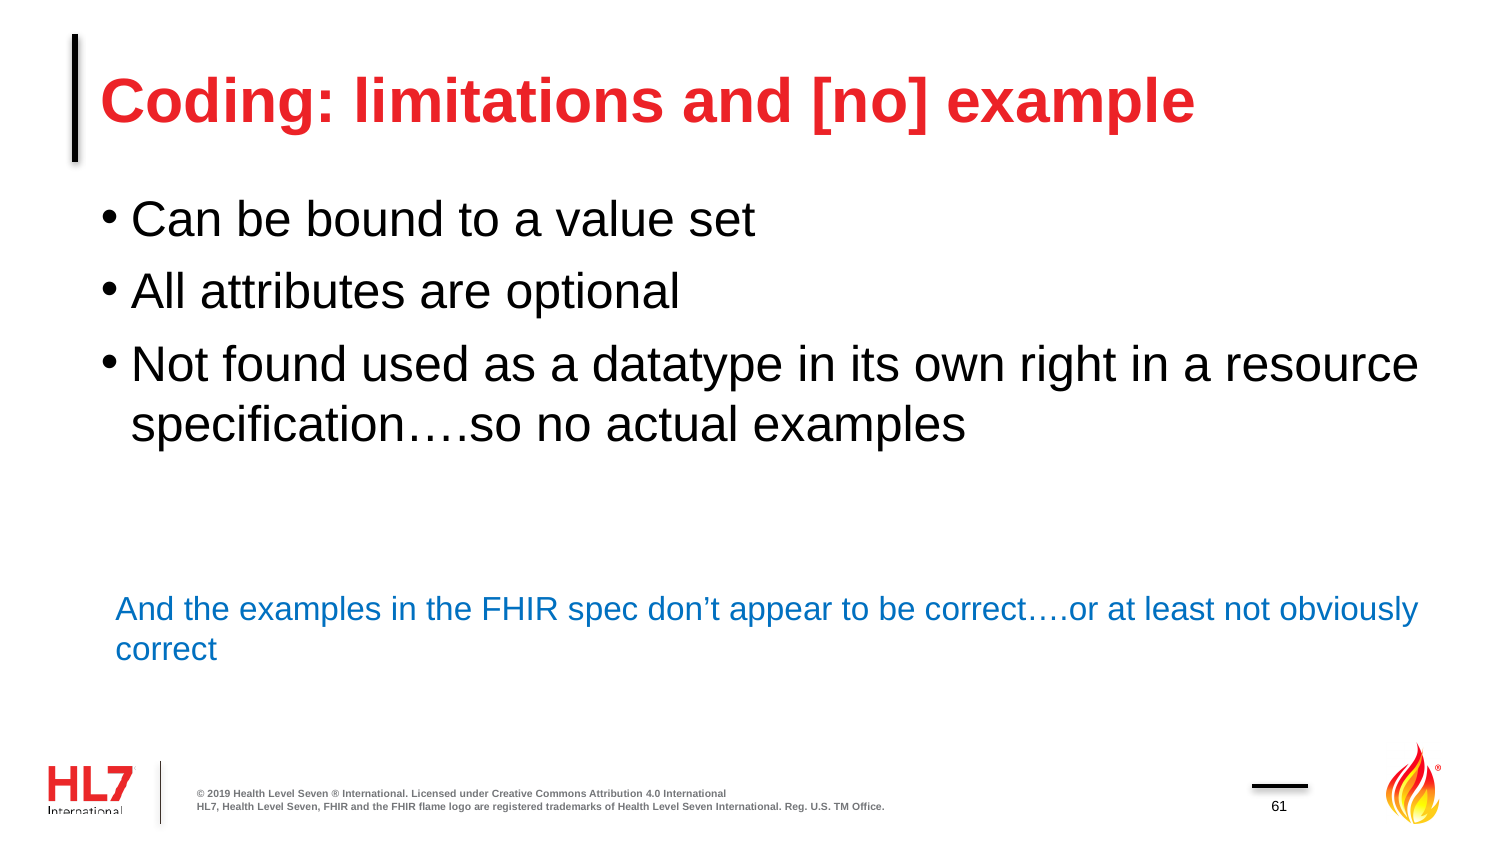

# Coding: limitations and [no] example
Can be bound to a value set
All attributes are optional
Not found used as a datatype in its own right in a resource specification….so no actual examples

And the examples in the FHIR spec don’t appear to be correct….or at least not obviously correct
© 2019 Health Level Seven ® International. Licensed under Creative Commons Attribution 4.0 International
HL7, Health Level Seven, FHIR and the FHIR flame logo are registered trademarks of Health Level Seven International. Reg. U.S. TM Office.
61